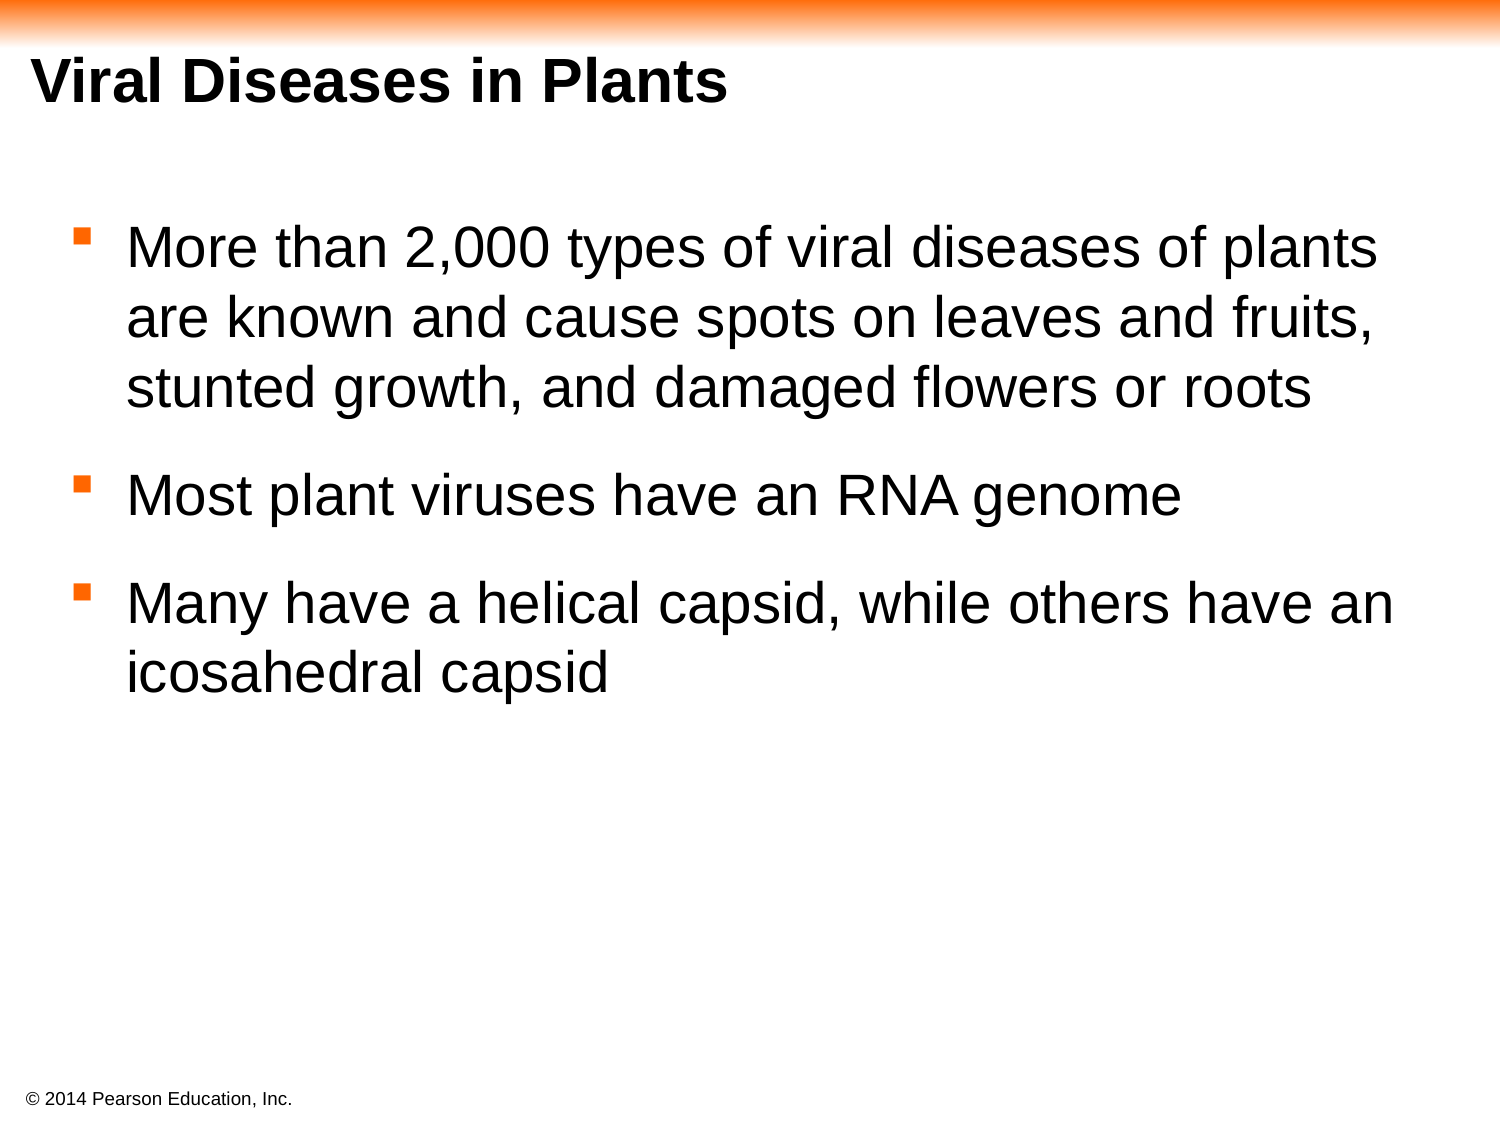

# Viral Diseases in Plants
More than 2,000 types of viral diseases of plants are known and cause spots on leaves and fruits, stunted growth, and damaged flowers or roots
Most plant viruses have an RNA genome
Many have a helical capsid, while others have an icosahedral capsid